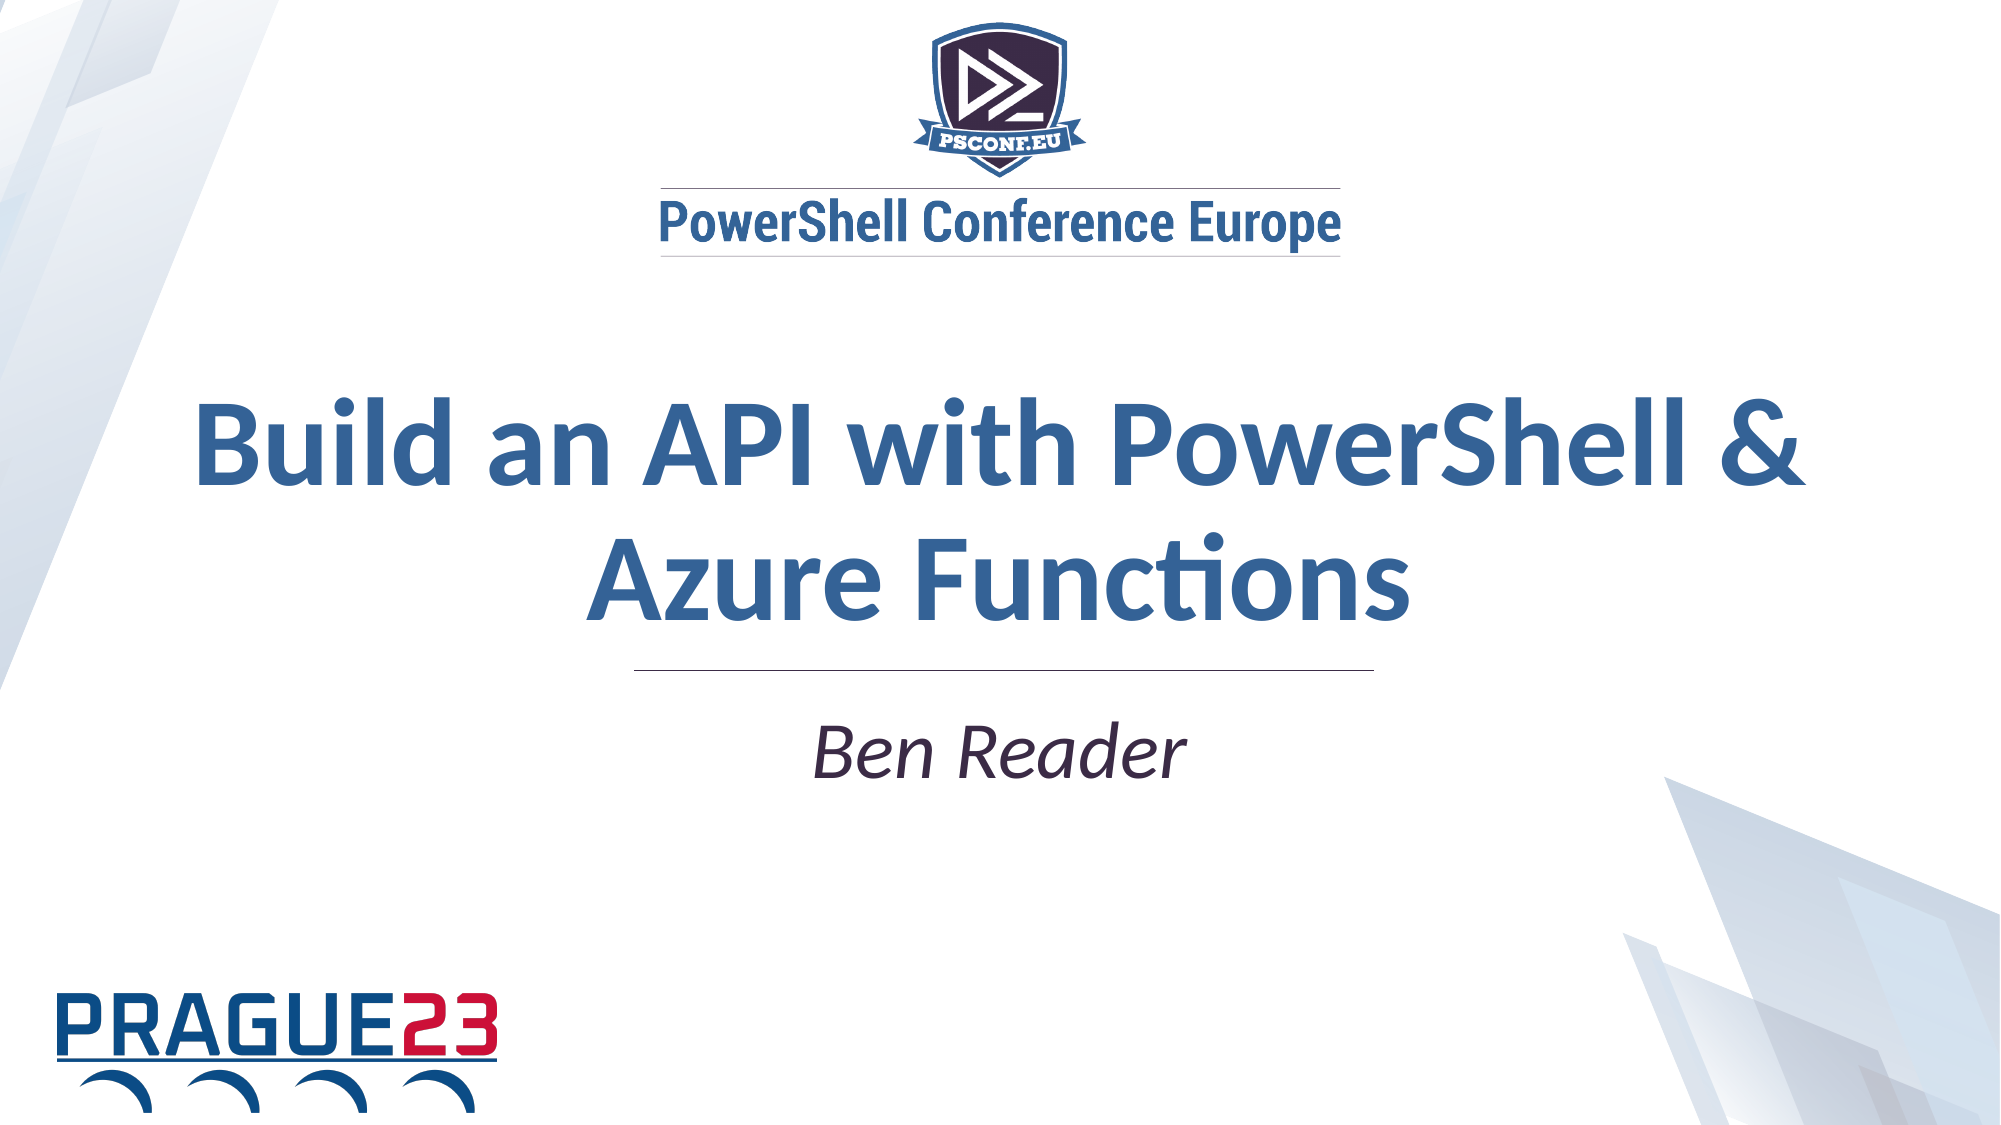

Build an API with PowerShell & Azure Functions
Ben Reader